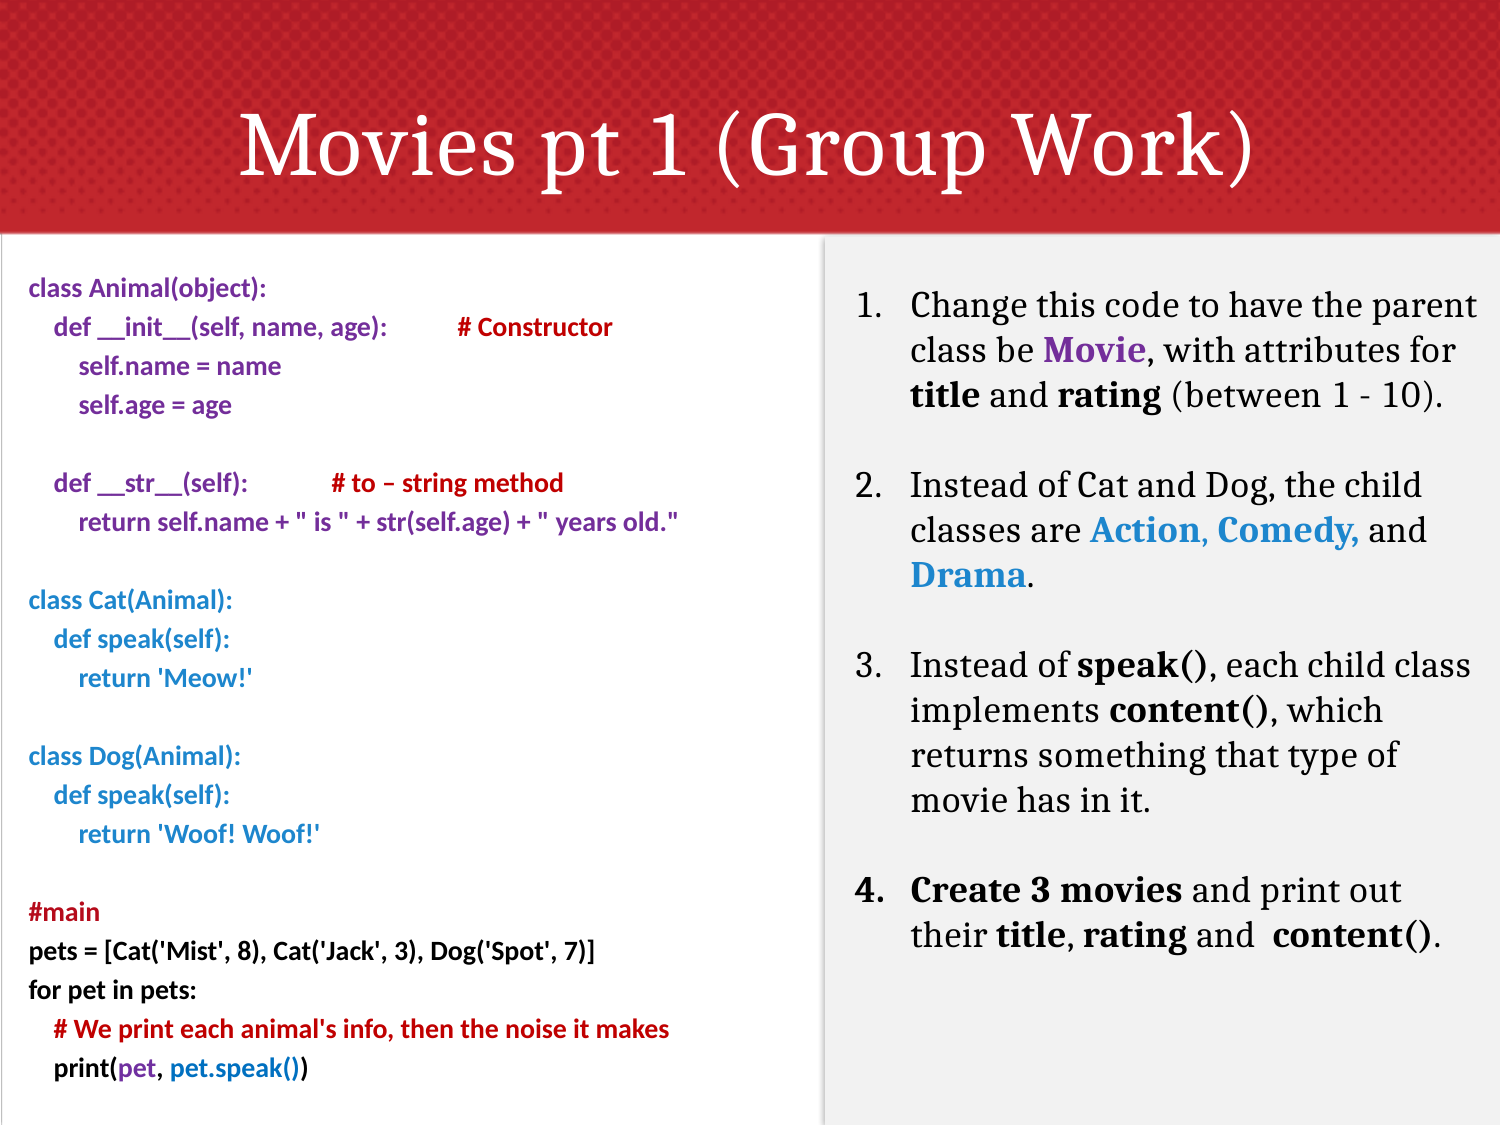

# Movies pt 1 (Group Work)

class Animal(object):
    def __init__(self, name, age):    	# Constructor
        self.name = name
        self.age = age

    def __str__(self):			# to – string method
        return self.name + " is " + str(self.age) + " years old."

class Cat(Animal):
    def speak(self):
        return 'Meow!'

class Dog(Animal):
    def speak(self):
        return 'Woof! Woof!'

#main
pets = [Cat('Mist', 8), Cat('Jack', 3), Dog('Spot', 7)]
for pet in pets:
    # We print each animal's info, then the noise it makes
    print(pet, pet.speak())
Change this code to have the parent class be Movie, with attributes for title and rating (between 1 - 10).

Instead of Cat and Dog, the child classes are Action, Comedy, and Drama.

Instead of speak(), each child class implements content(), which returns something that type of movie has in it.

Create 3 movies and print out their title, rating and  content().